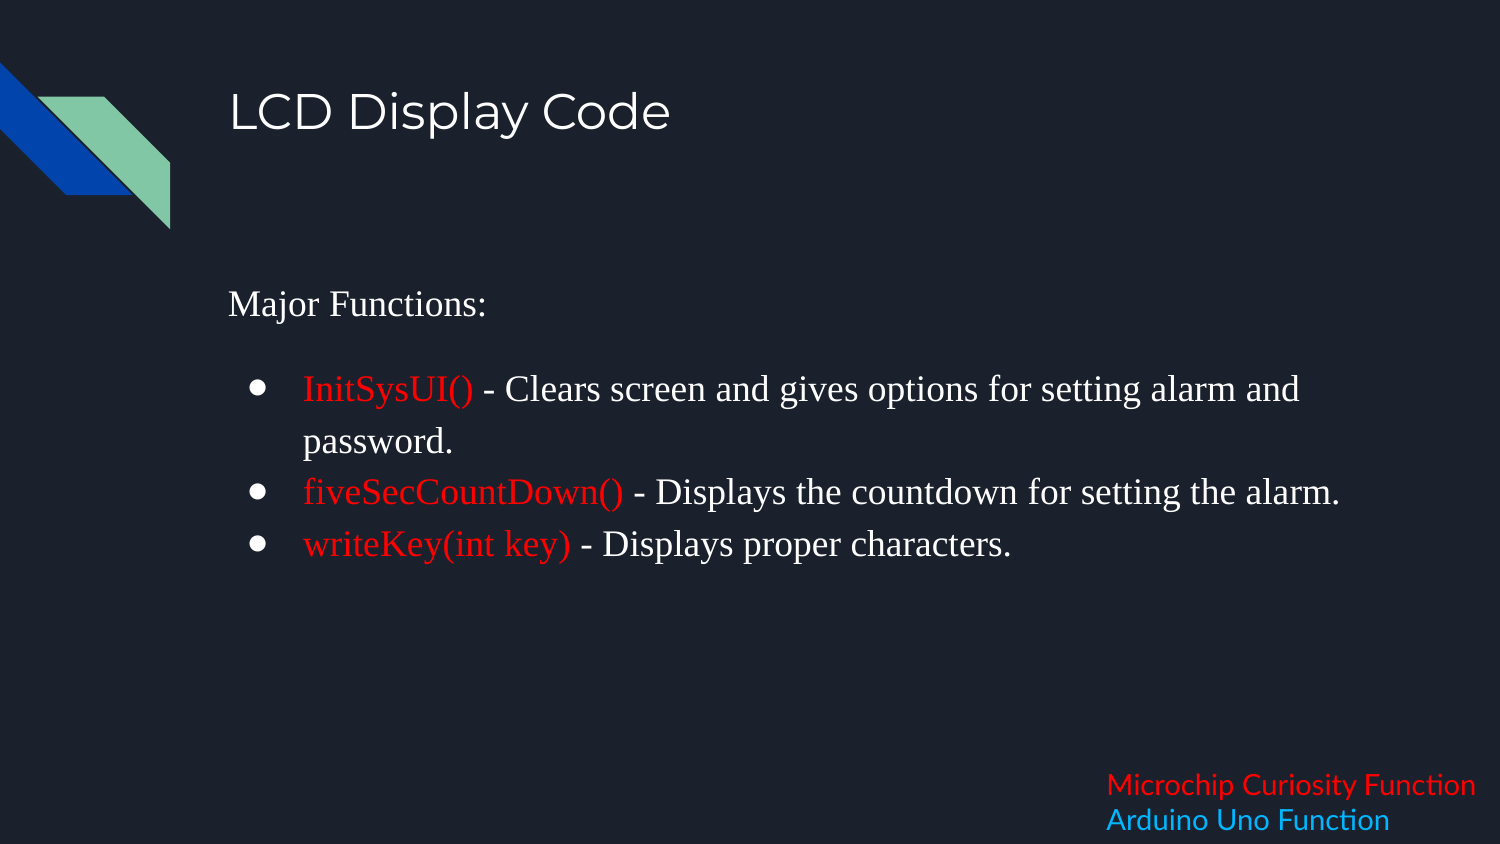

# LCD Display Code
Major Functions:
InitSysUI() - Clears screen and gives options for setting alarm and password.
fiveSecCountDown() - Displays the countdown for setting the alarm.
writeKey(int key) - Displays proper characters.
Microchip Curiosity Function
Arduino Uno Function